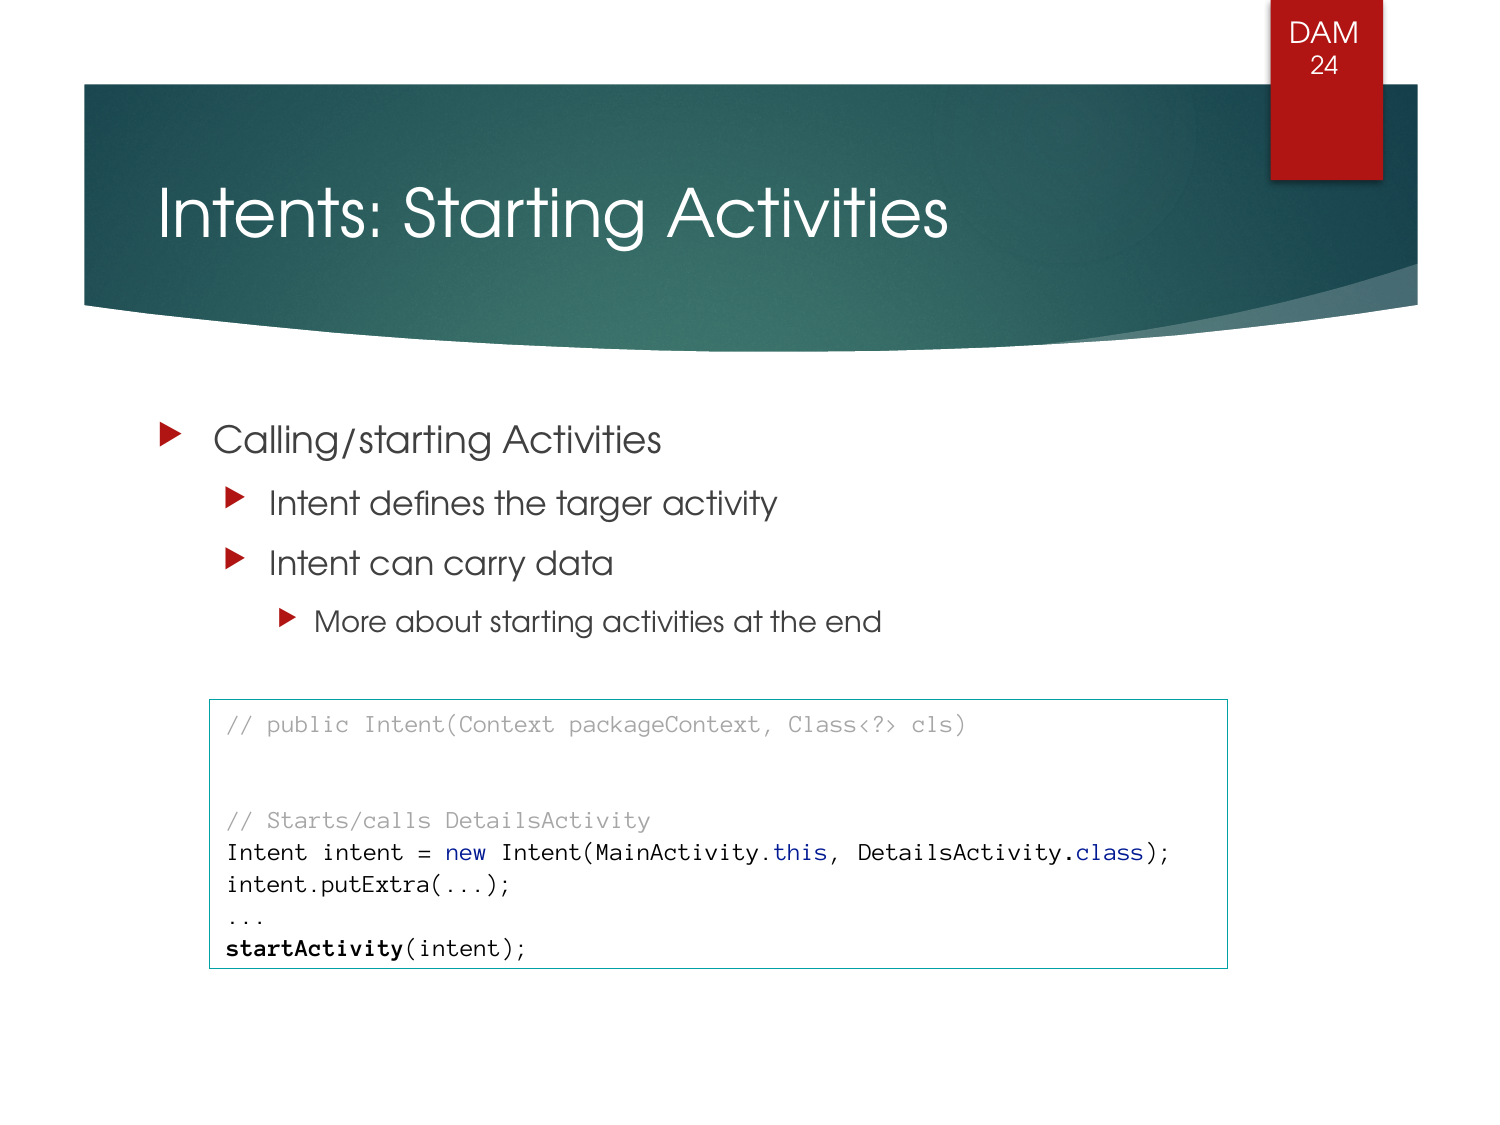

DAM
24

# Intents: Starting Activities
Calling/starting Activities
Intent defines the targer activity
Intent can carry data
More about starting activities at the end

// public Intent(Context packageContext, Class<?> cls)

// Starts/calls DetailsActivity
Intent intent = new Intent(MainActivity.this, DetailsActivity.class);
intent.putExtra(...);
...
startActivity(intent);